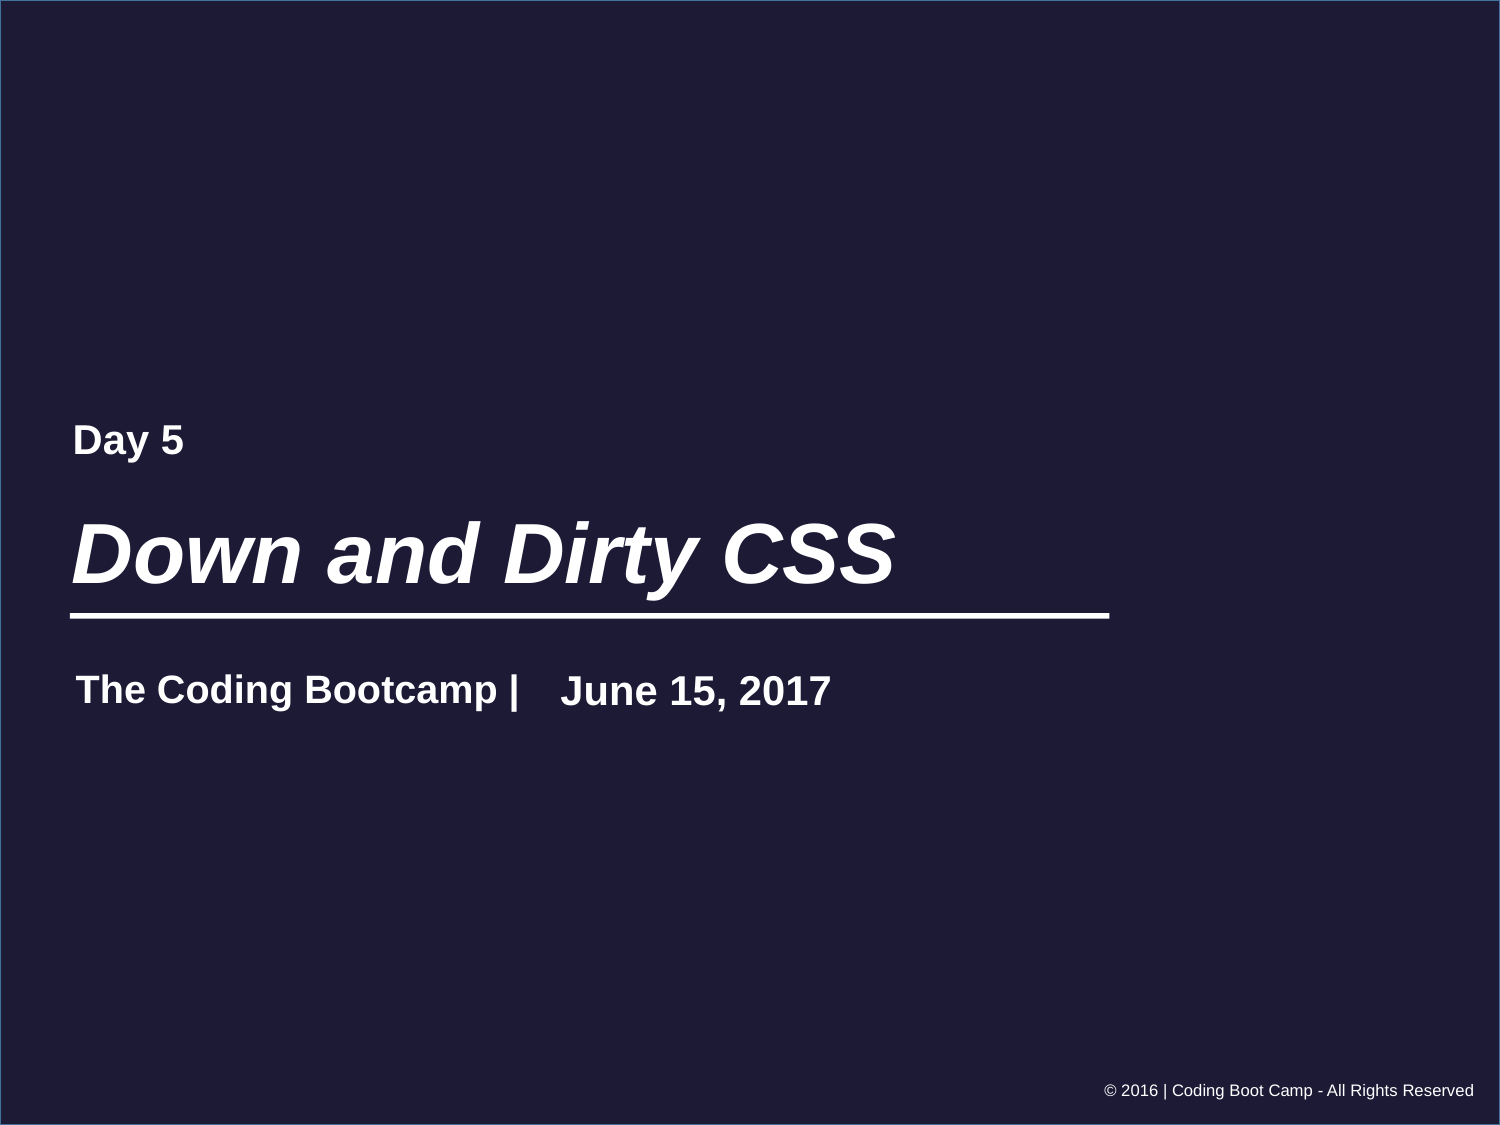

Day 5
# Down and Dirty CSS
June 15, 2017